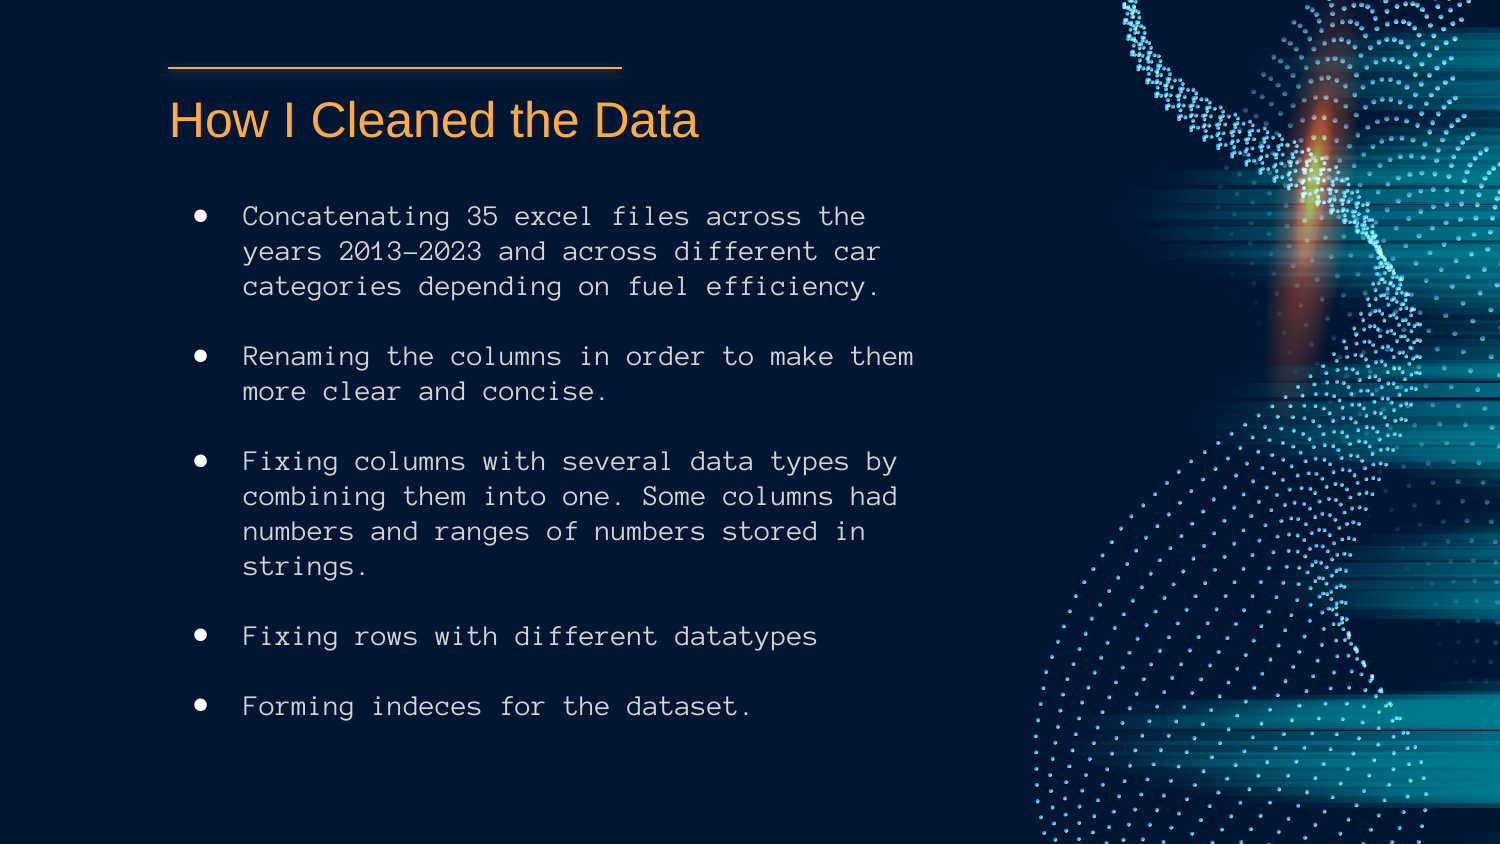

# How I Cleaned the Data
Concatenating 35 excel files across the years 2013-2023 and across different car categories depending on fuel efficiency.

Renaming the columns in order to make them more clear and concise.

Fixing columns with several data types by combining them into one. Some columns had numbers and ranges of numbers stored in strings.

Fixing rows with different datatypes

Forming indeces for the dataset.